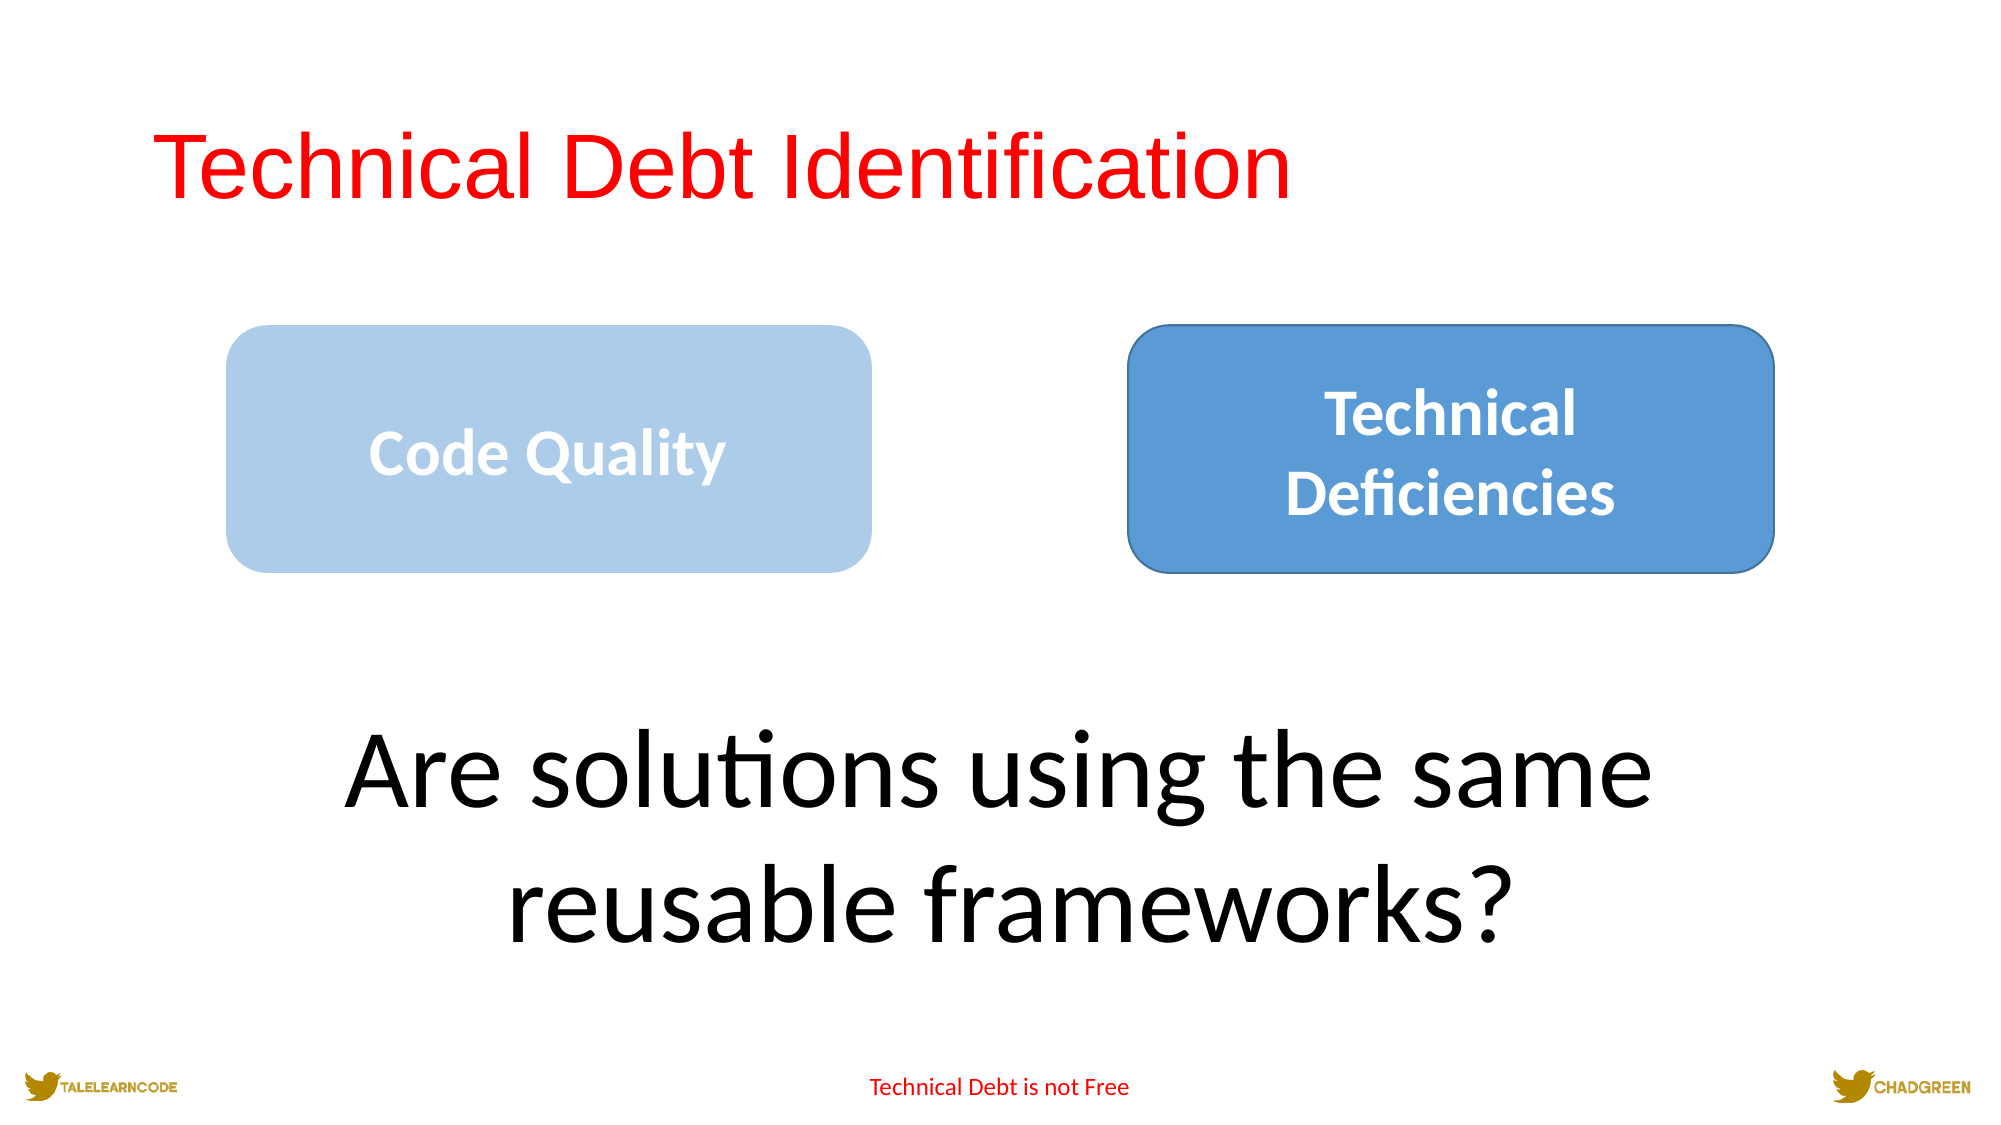

# Technical Debt Identification
Code Quality
Technical Deficiencies
Are solutions using the same
 reusable frameworks?